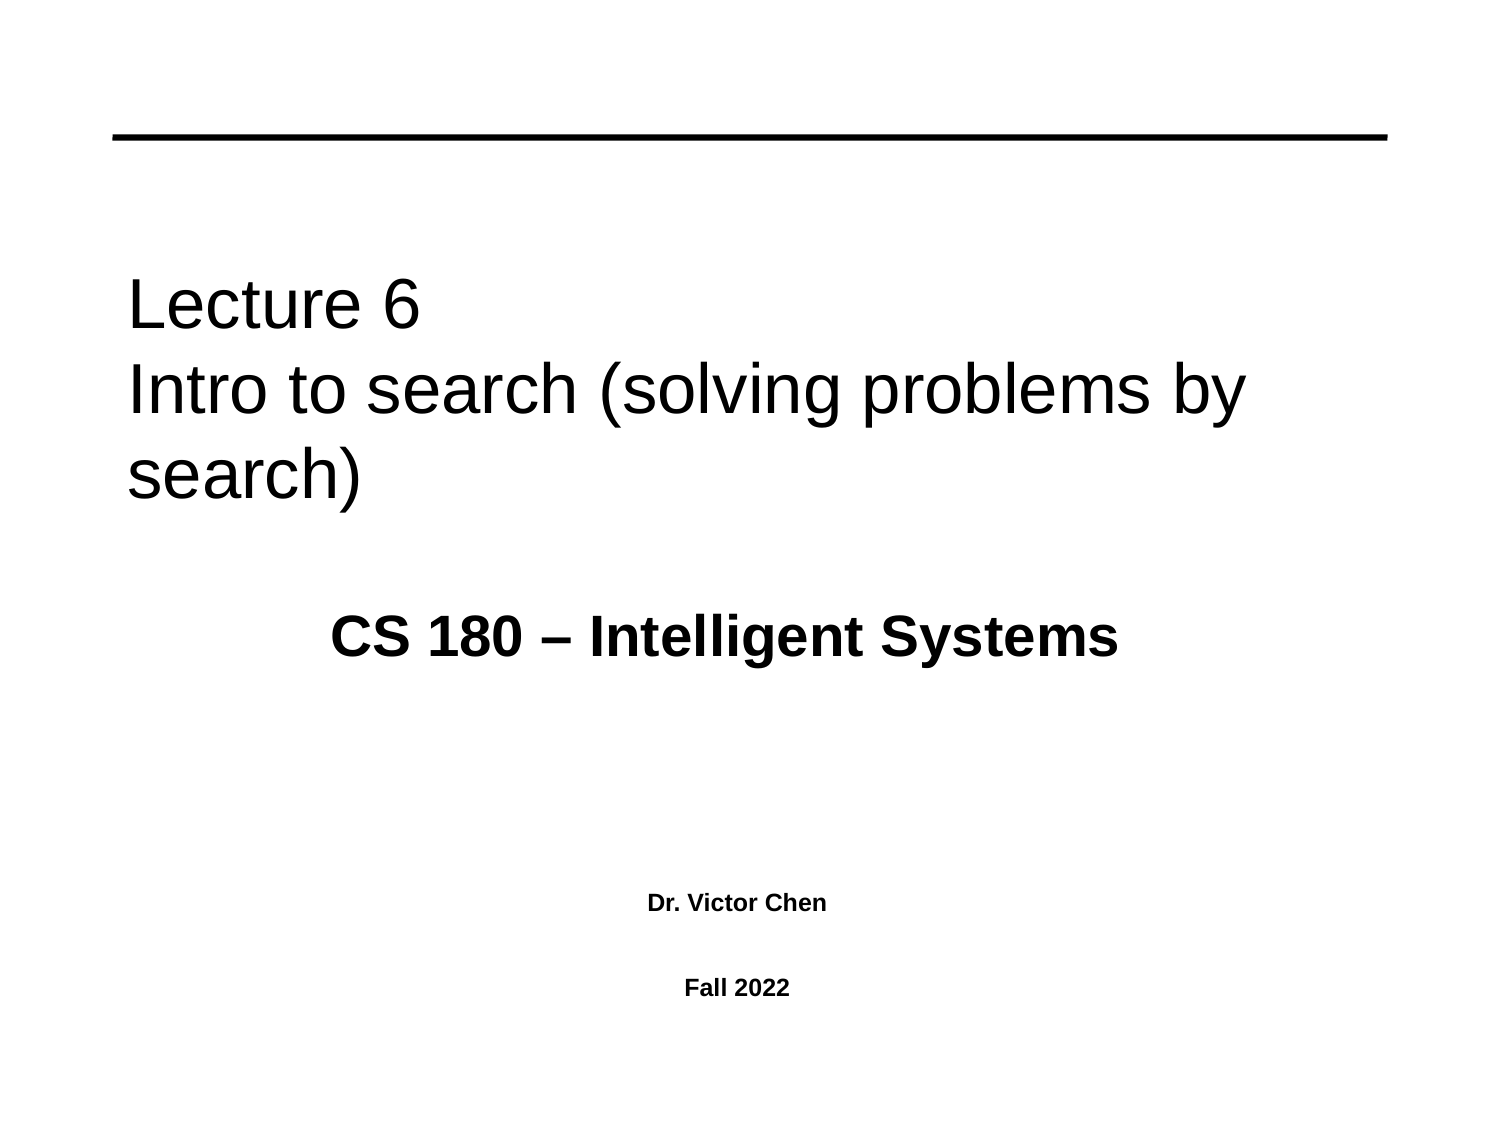

# Lecture 6 Intro to search (solving problems by search)
CS 180 – Intelligent Systems

Dr. Victor Chen

Fall 2022